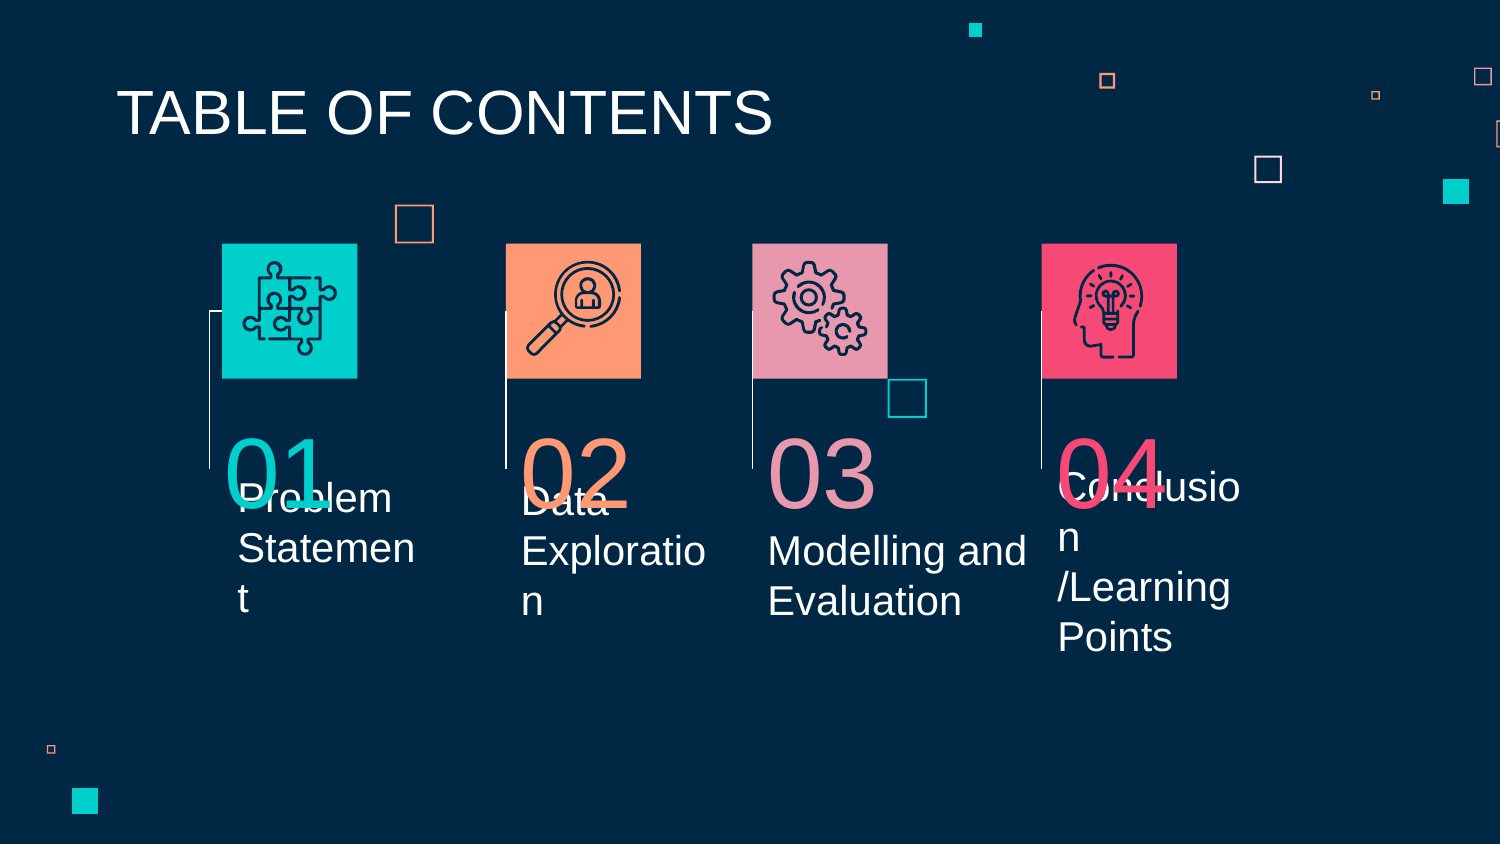

TABLE OF CONTENTS

01
02
03
04
# Problem
Statement
Data Exploration
Modelling and Evaluation
Conclusion
/Learning Points